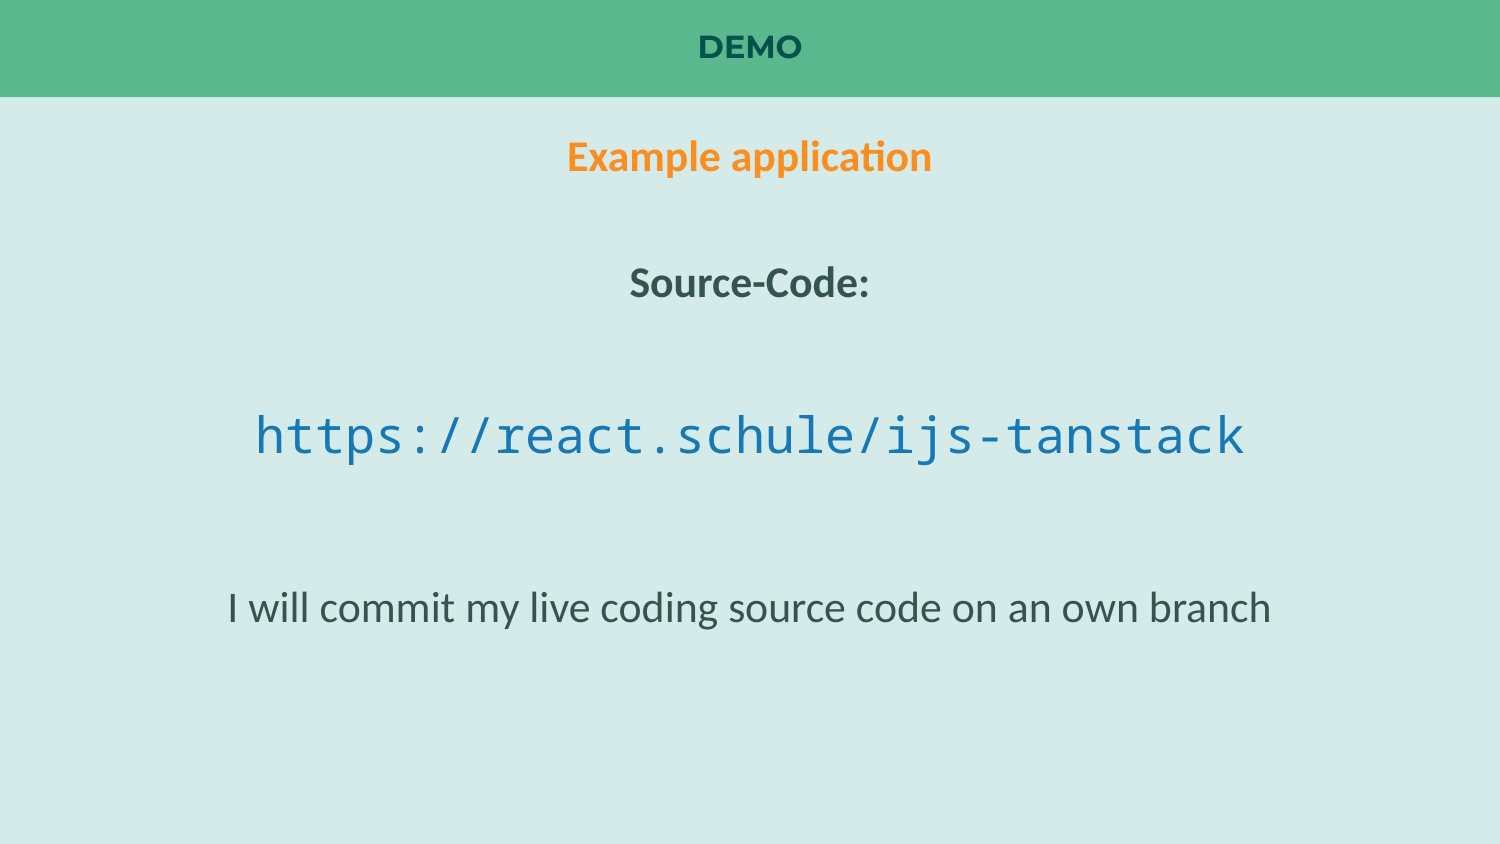

# Demo
Example application

Source-Code:

https://react.schule/ijs-tanstack

I will commit my live coding source code on an own branch